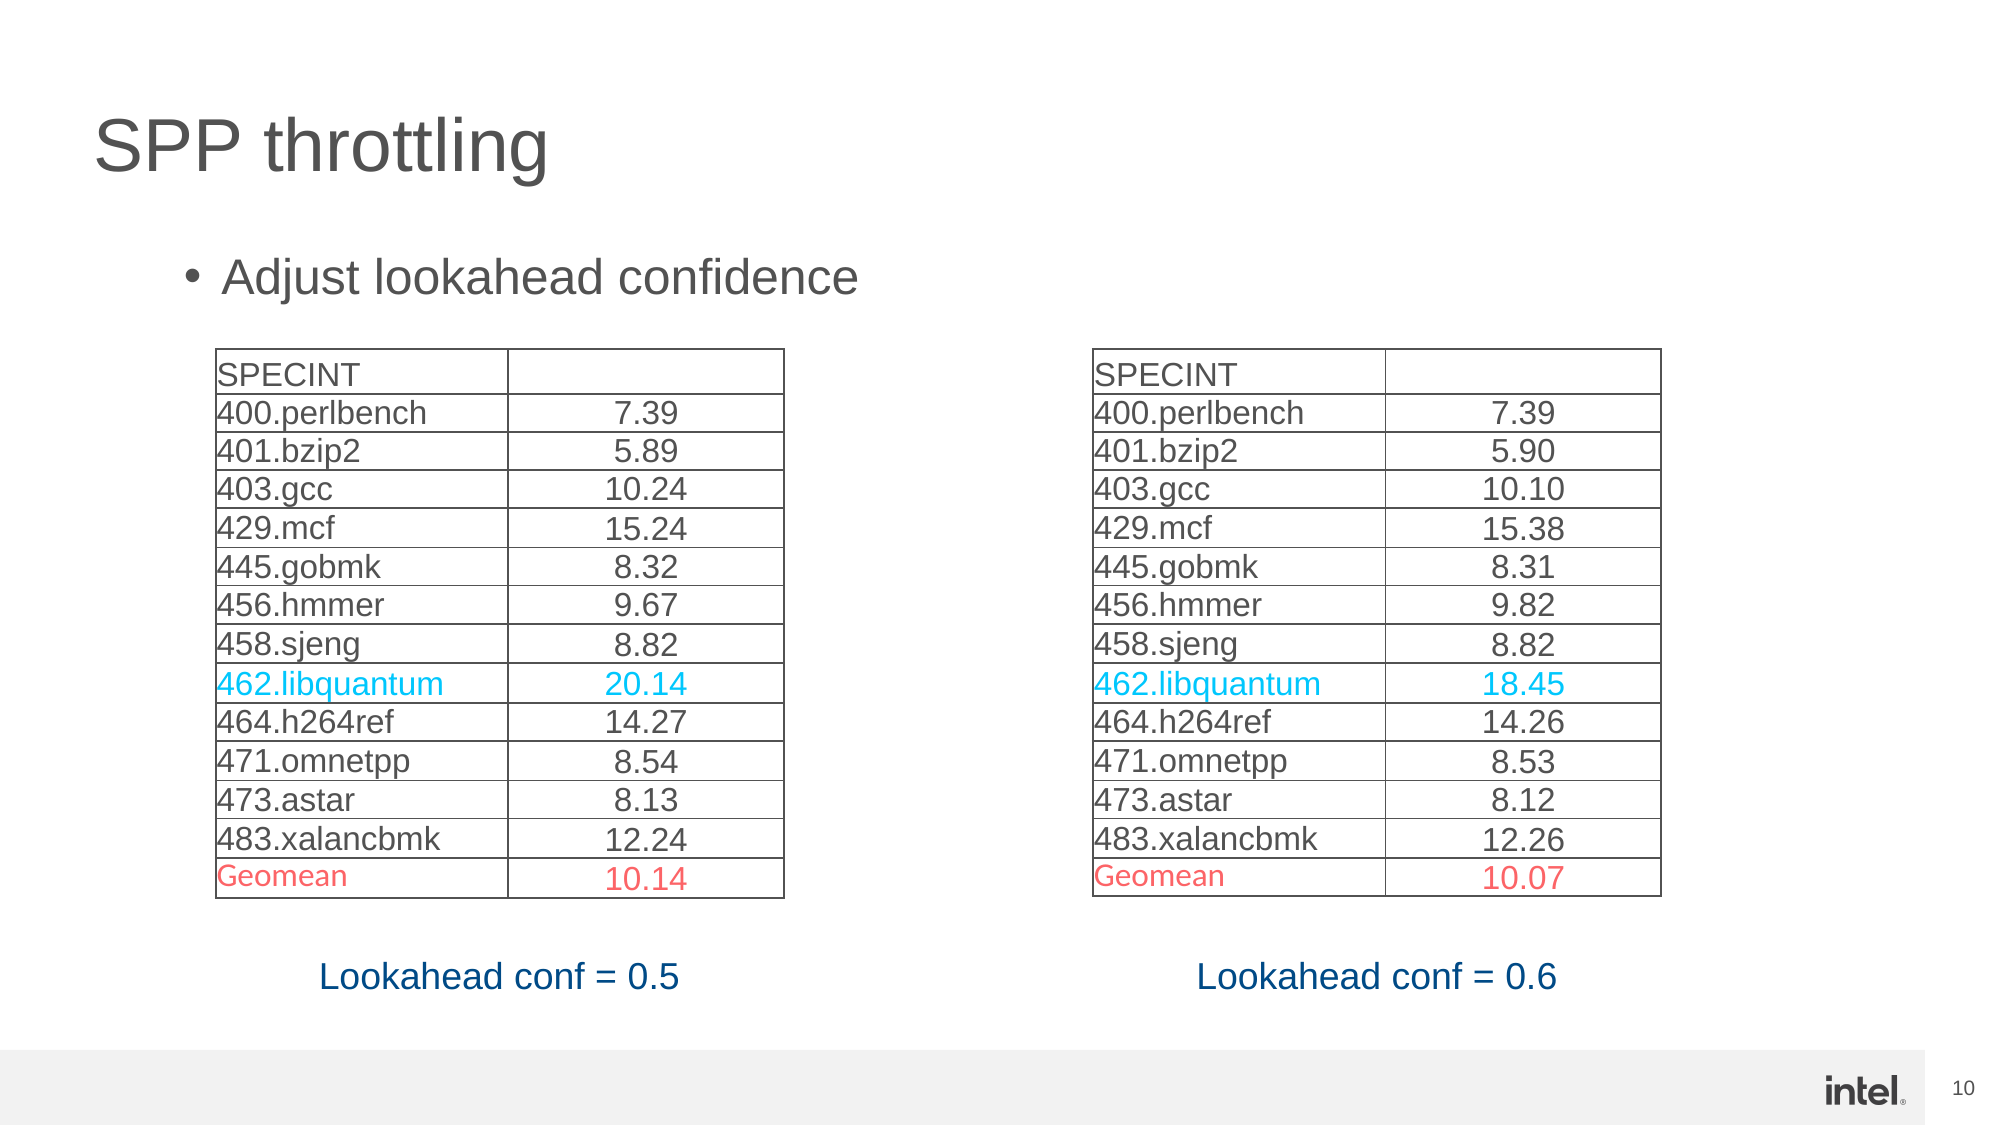

# SPP throttling
Adjust lookahead confidence
| SPECINT |  |
| --- | --- |
| 400.perlbench | 7.39 |
| 401.bzip2 | 5.89 |
| 403.gcc | 10.24 |
| 429.mcf | 15.24 |
| 445.gobmk | 8.32 |
| 456.hmmer | 9.67 |
| 458.sjeng | 8.82 |
| 462.libquantum | 20.14 |
| 464.h264ref | 14.27 |
| 471.omnetpp | 8.54 |
| 473.astar | 8.13 |
| 483.xalancbmk | 12.24 |
| Geomean | 10.14 |
| SPECINT |  |
| --- | --- |
| 400.perlbench | 7.39 |
| 401.bzip2 | 5.90 |
| 403.gcc | 10.10 |
| 429.mcf | 15.38 |
| 445.gobmk | 8.31 |
| 456.hmmer | 9.82 |
| 458.sjeng | 8.82 |
| 462.libquantum | 18.45 |
| 464.h264ref | 14.26 |
| 471.omnetpp | 8.53 |
| 473.astar | 8.12 |
| 483.xalancbmk | 12.26 |
| Geomean | 10.07 |
Lookahead conf = 0.5
Lookahead conf = 0.6